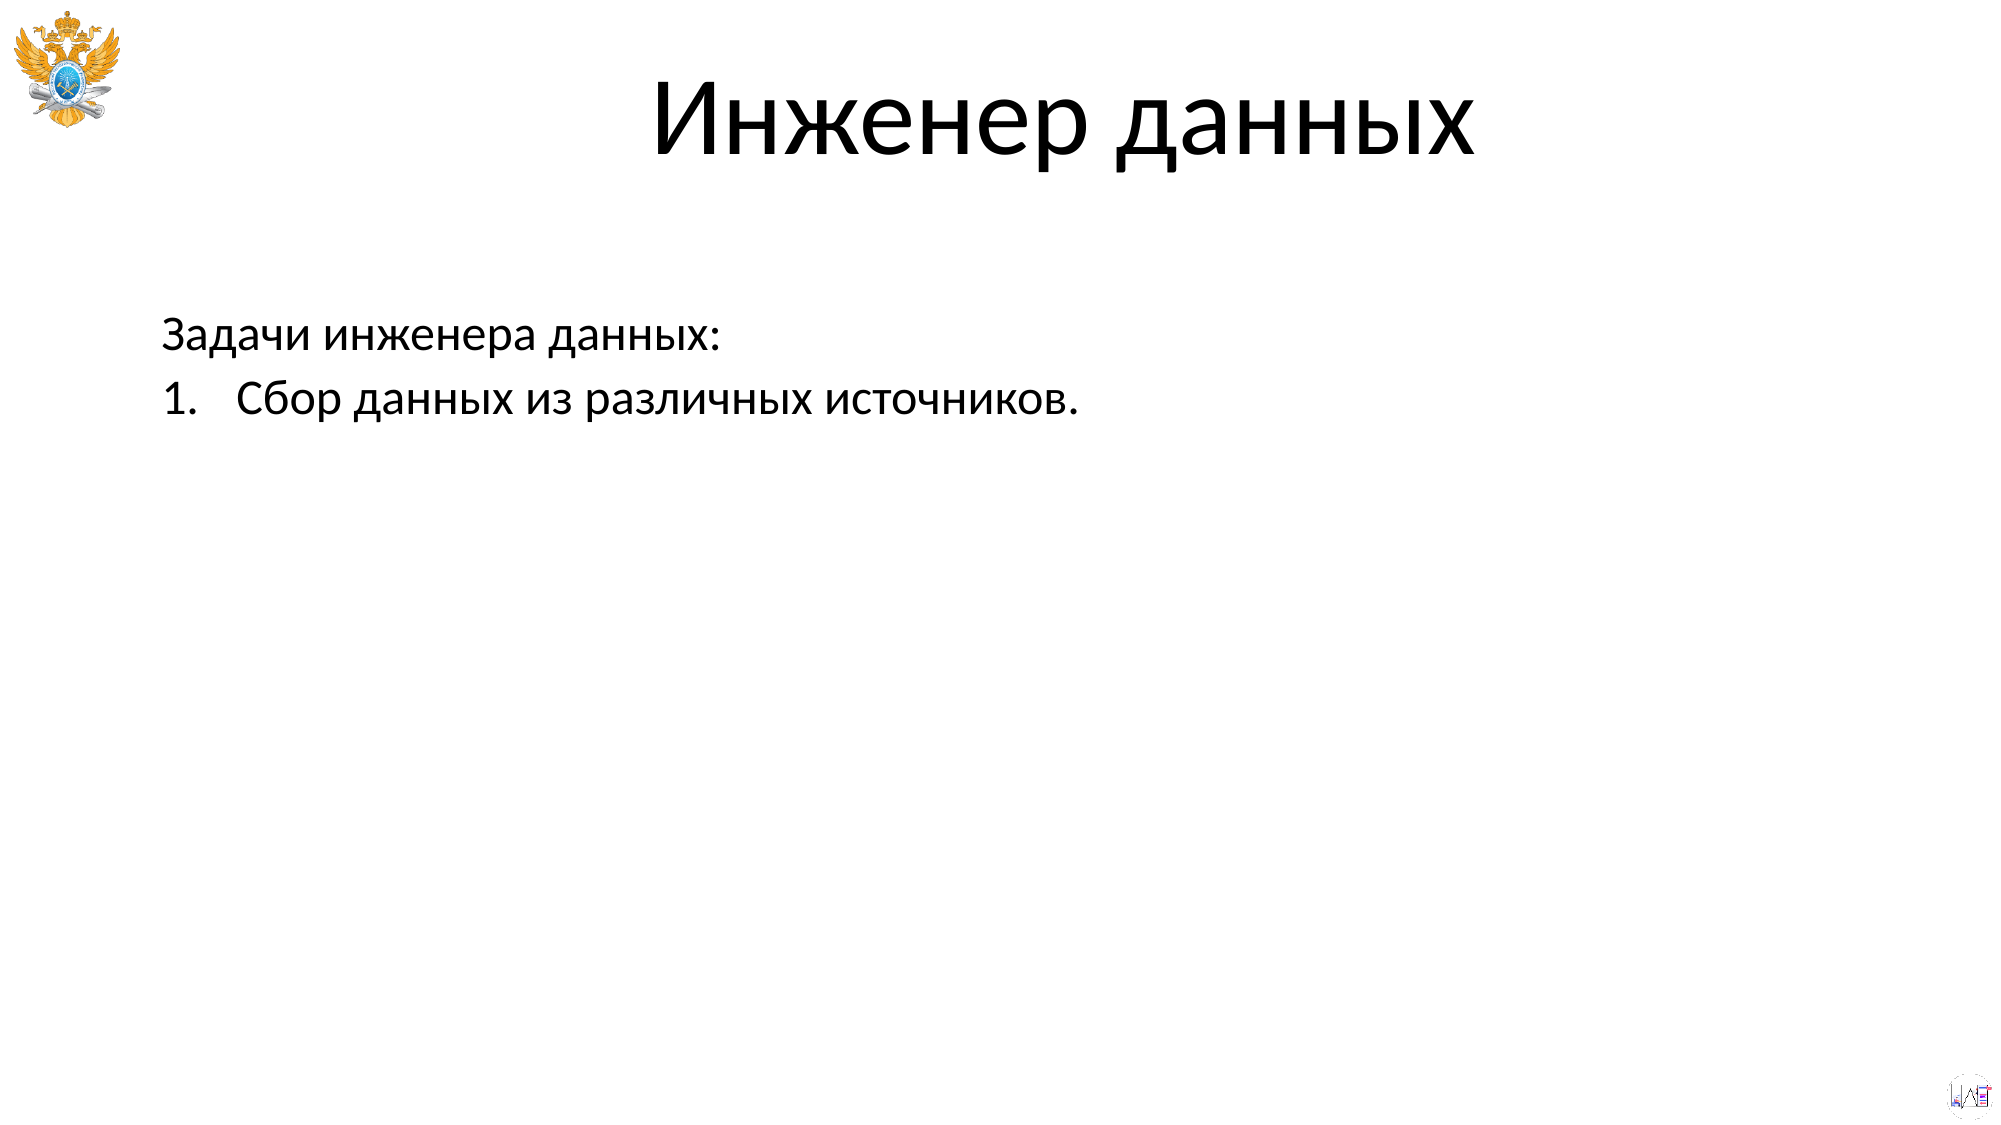

Инженер данных
Задачи инженера данных:
Сбор данных из различных источников.